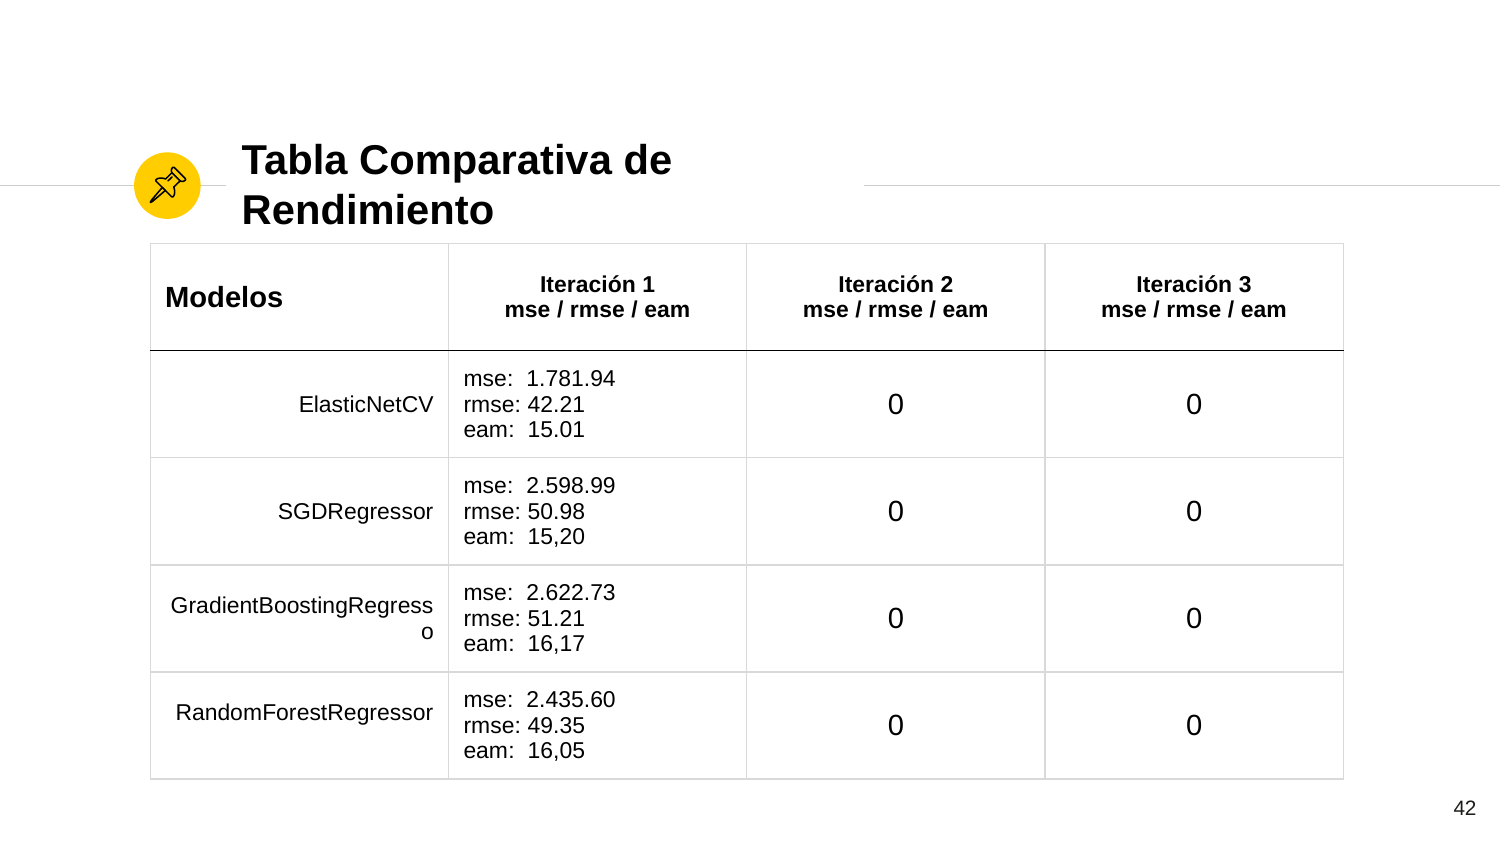

# Tabla Comparativa de Rendimiento

| Modelos | Iteración 1 mse / rmse / eam | Iteración 2 mse / rmse / eam | Iteración 3 mse / rmse / eam |
| --- | --- | --- | --- |
| ElasticNetCV | mse: 1.781.94 rmse: 42.21 eam: 15.01 | 0 | 0 |
| SGDRegressor | mse: 2.598.99 rmse: 50.98 eam: 15,20 | 0 | 0 |
| GradientBoostingRegresso | mse: 2.622.73 rmse: 51.21 eam: 16,17 | 0 | 0 |
| RandomForestRegressor | mse: 2.435.60 rmse: 49.35 eam: 16,05 | 0 | 0 |
42